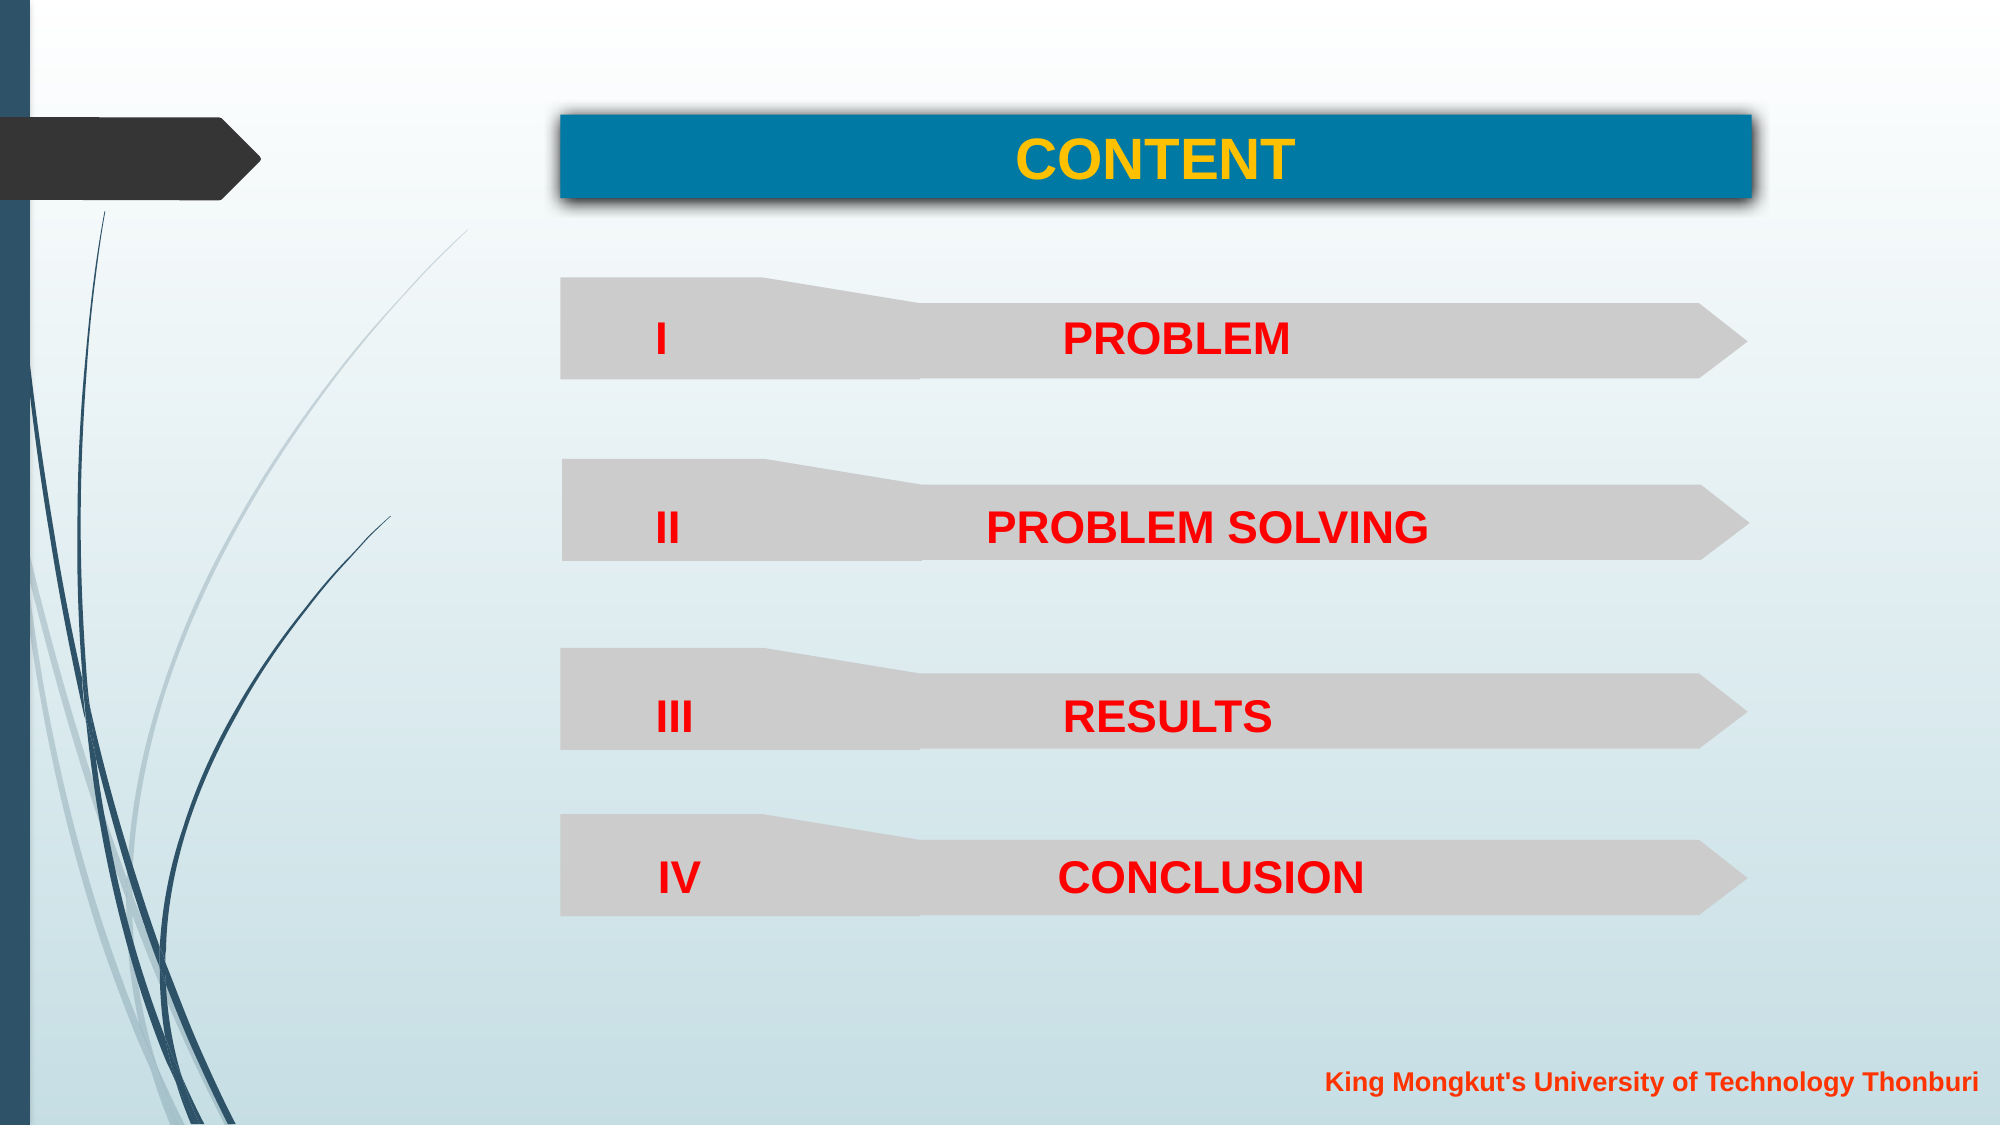

CONTENT

I                               PROBLEM

II                        PROBLEM SOLVING

         III                             RESULTS

        IV                            CONCLUSION

King Mongkut's University of Technology Thonburi